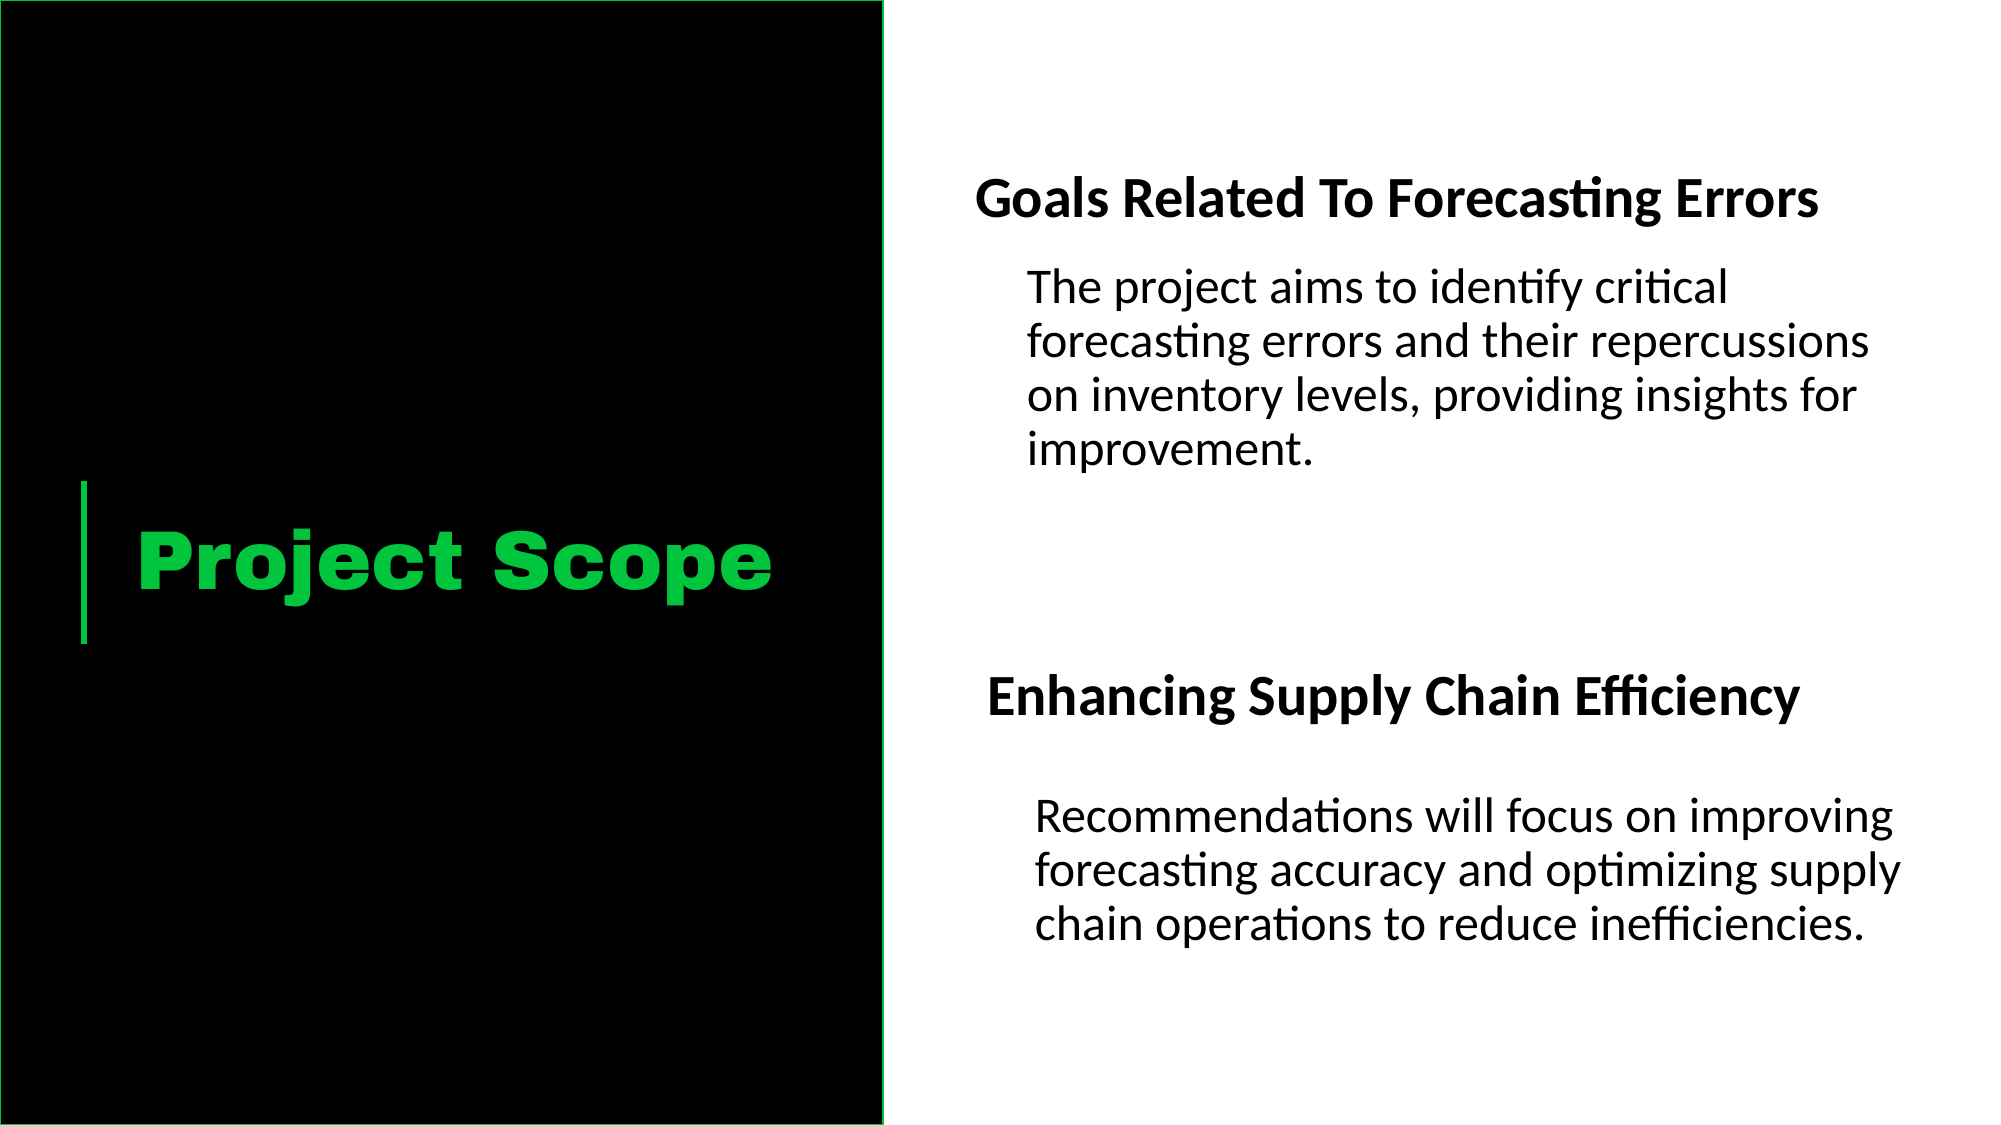

Goals Related To Forecasting Errors
The project aims to identify critical forecasting errors and their repercussions on inventory levels, providing insights for improvement.
Enhancing Supply Chain Efficiency
Recommendations will focus on improving forecasting accuracy and optimizing supply chain operations to reduce inefficiencies.
# Project Scope